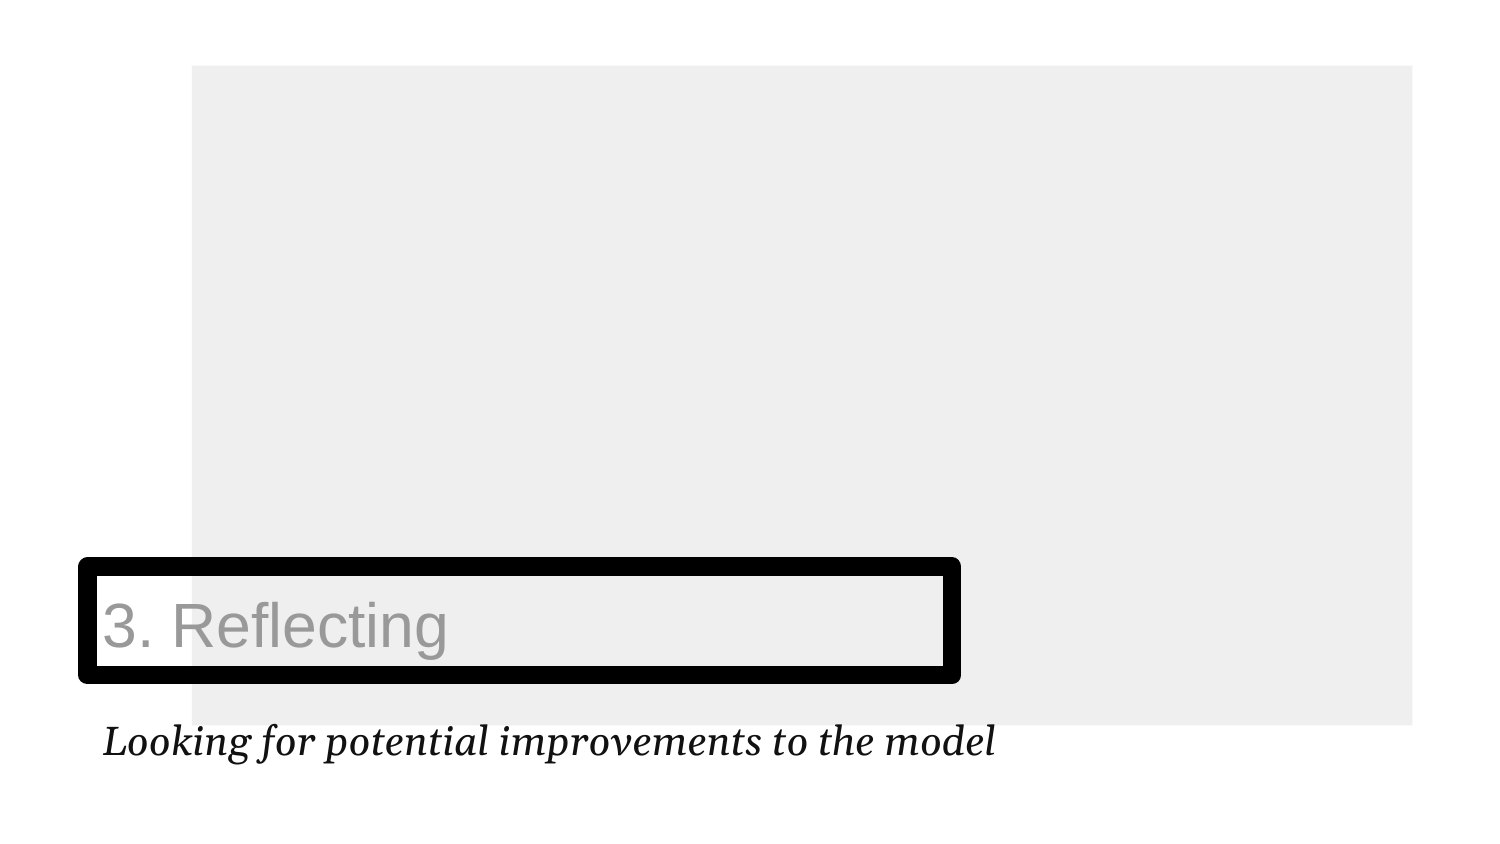

# 3. Reflecting
Looking for potential improvements to the model